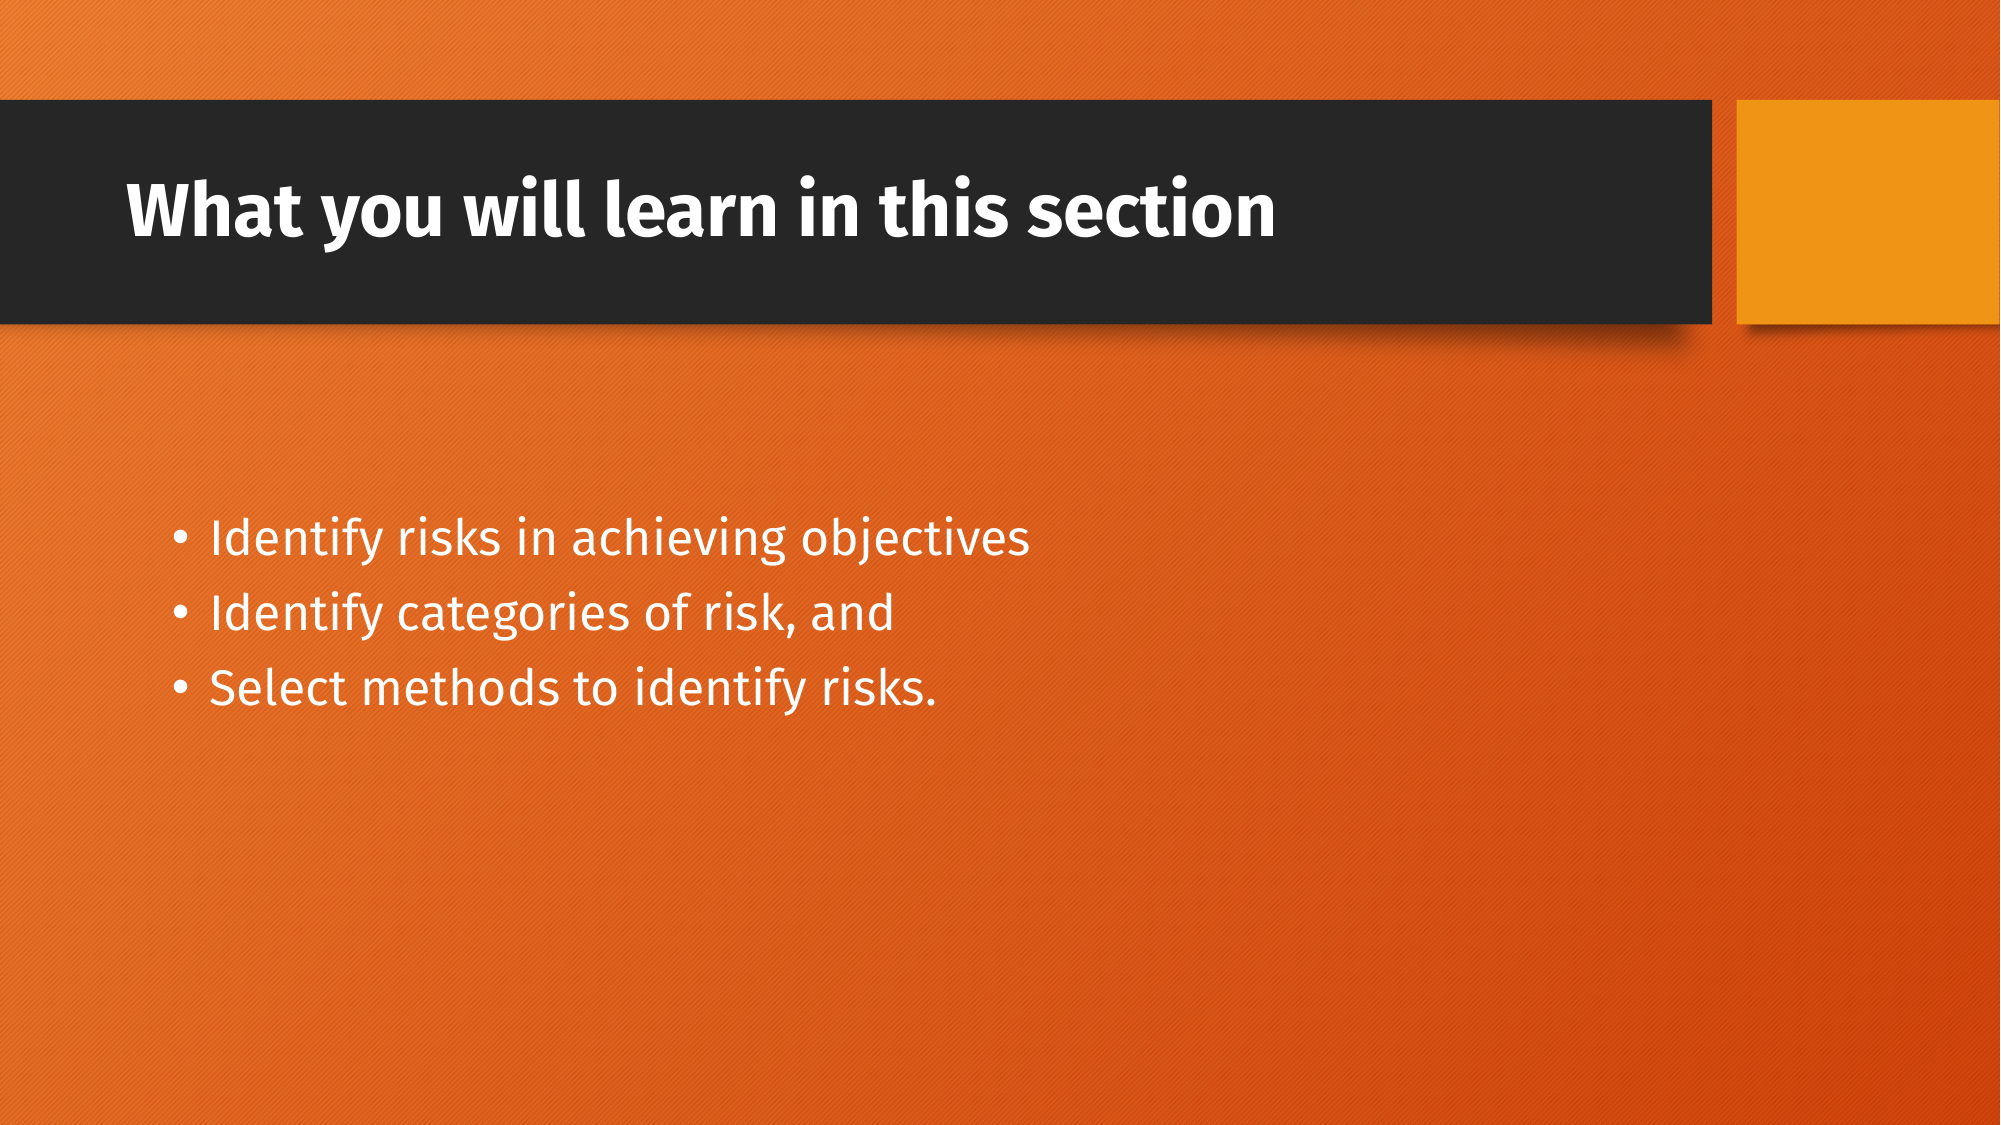

# What you will learn in this section
Identify risks in achieving objectives
Identify categories of risk, and
Select methods to identify risks.